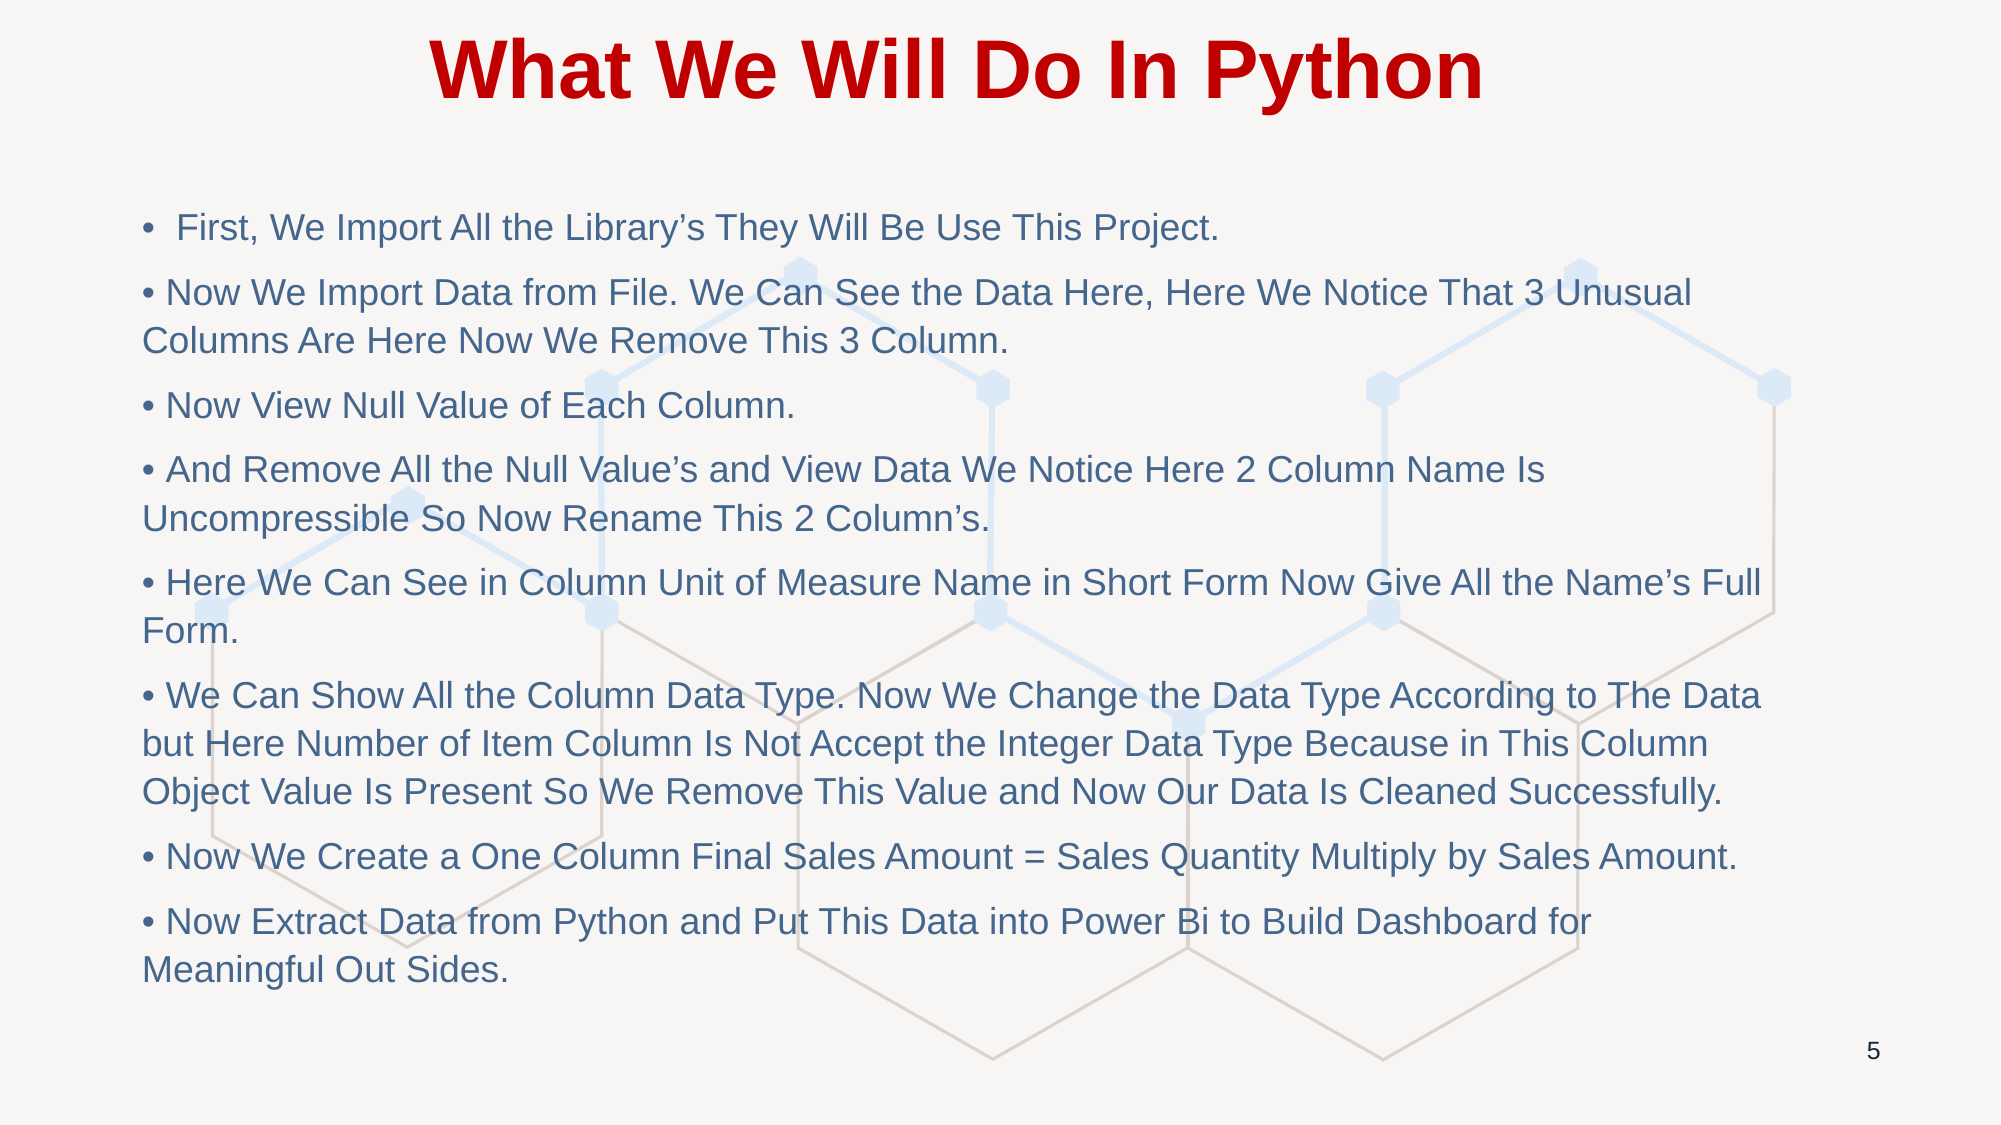

# What We Will Do In Python
•  First, We Import All the Library’s They Will Be Use This Project.
• Now We Import Data from File. We Can See the Data Here, Here We Notice That 3 Unusual Columns Are Here Now We Remove This 3 Column.
• Now View Null Value of Each Column.
• And Remove All the Null Value’s and View Data We Notice Here 2 Column Name Is Uncompressible So Now Rename This 2 Column’s.
• Here We Can See in Column Unit of Measure Name in Short Form Now Give All the Name’s Full Form.
• We Can Show All the Column Data Type. Now We Change the Data Type According to The Data but Here Number of Item Column Is Not Accept the Integer Data Type Because in This Column Object Value Is Present So We Remove This Value and Now Our Data Is Cleaned Successfully.
• Now We Create a One Column Final Sales Amount = Sales Quantity Multiply by Sales Amount.
• Now Extract Data from Python and Put This Data into Power Bi to Build Dashboard for Meaningful Out Sides.

5